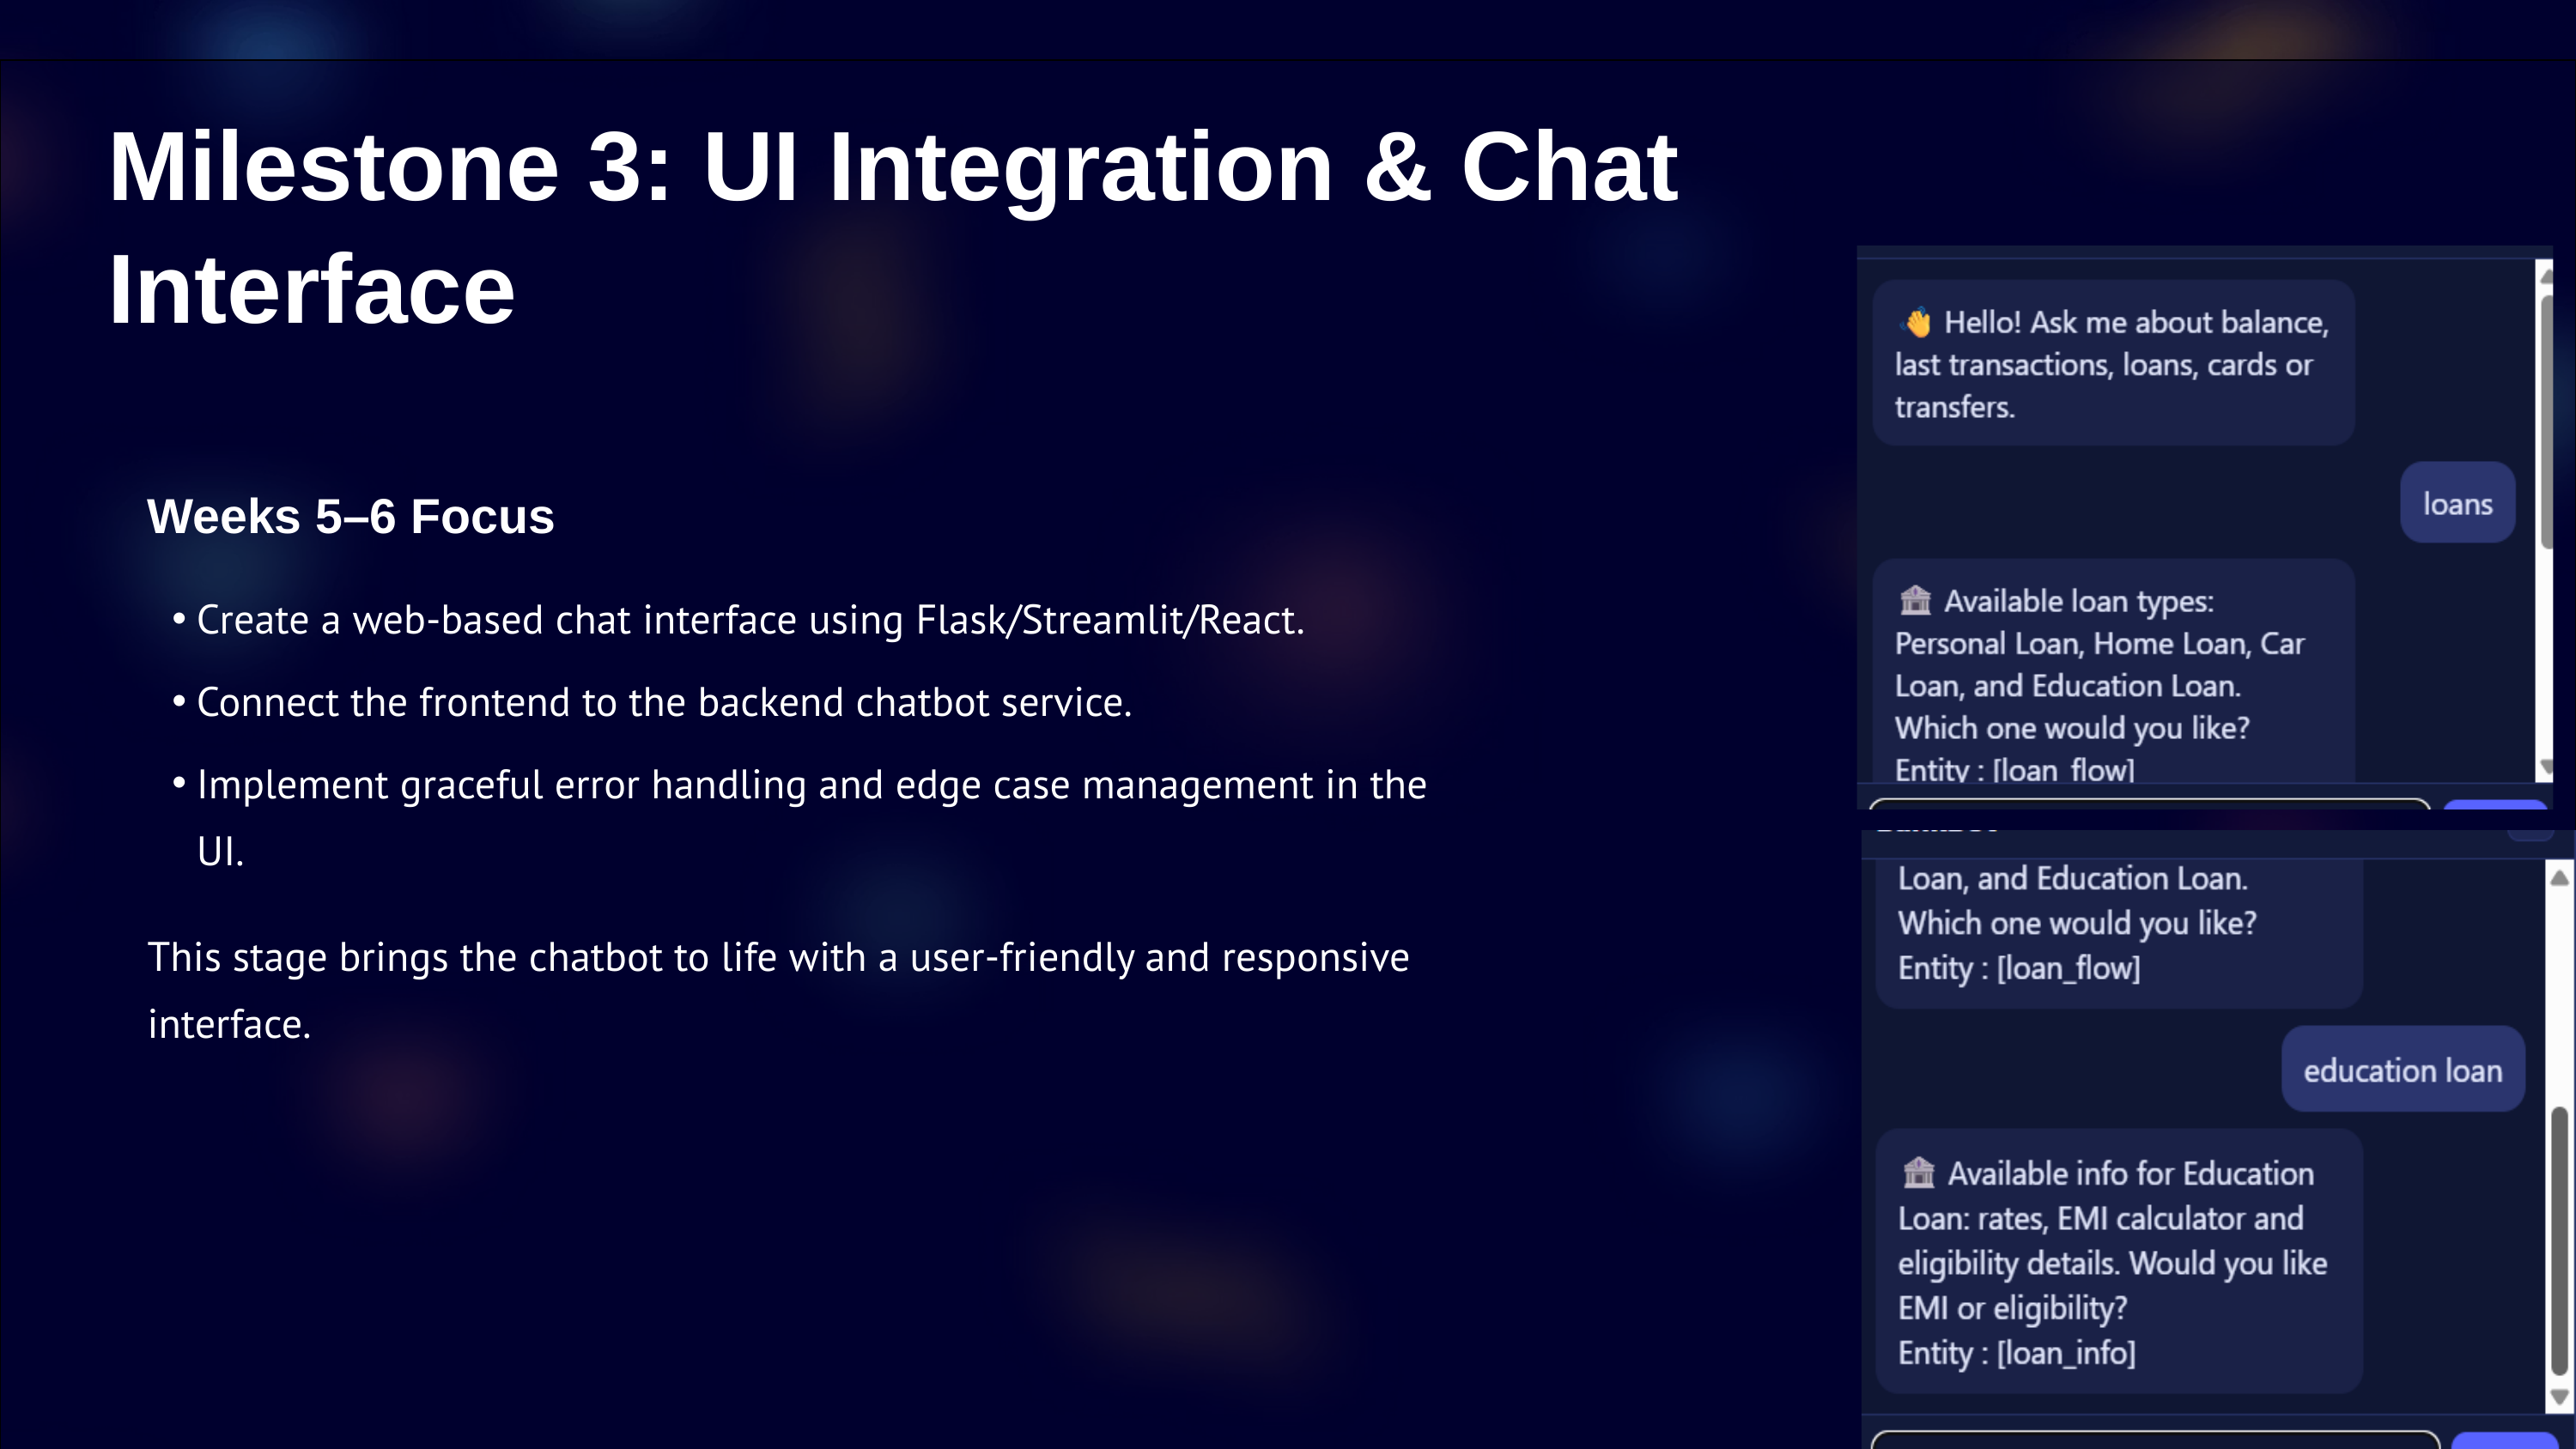

Milestone 3: UI Integration & Chat Interface

Weeks 5–6 Focus
Create a web-based chat interface using Flask/Streamlit/React.
Connect the frontend to the backend chatbot service.
Implement graceful error handling and edge case management in the UI.

This stage brings the chatbot to life with a user-friendly and responsive interface.